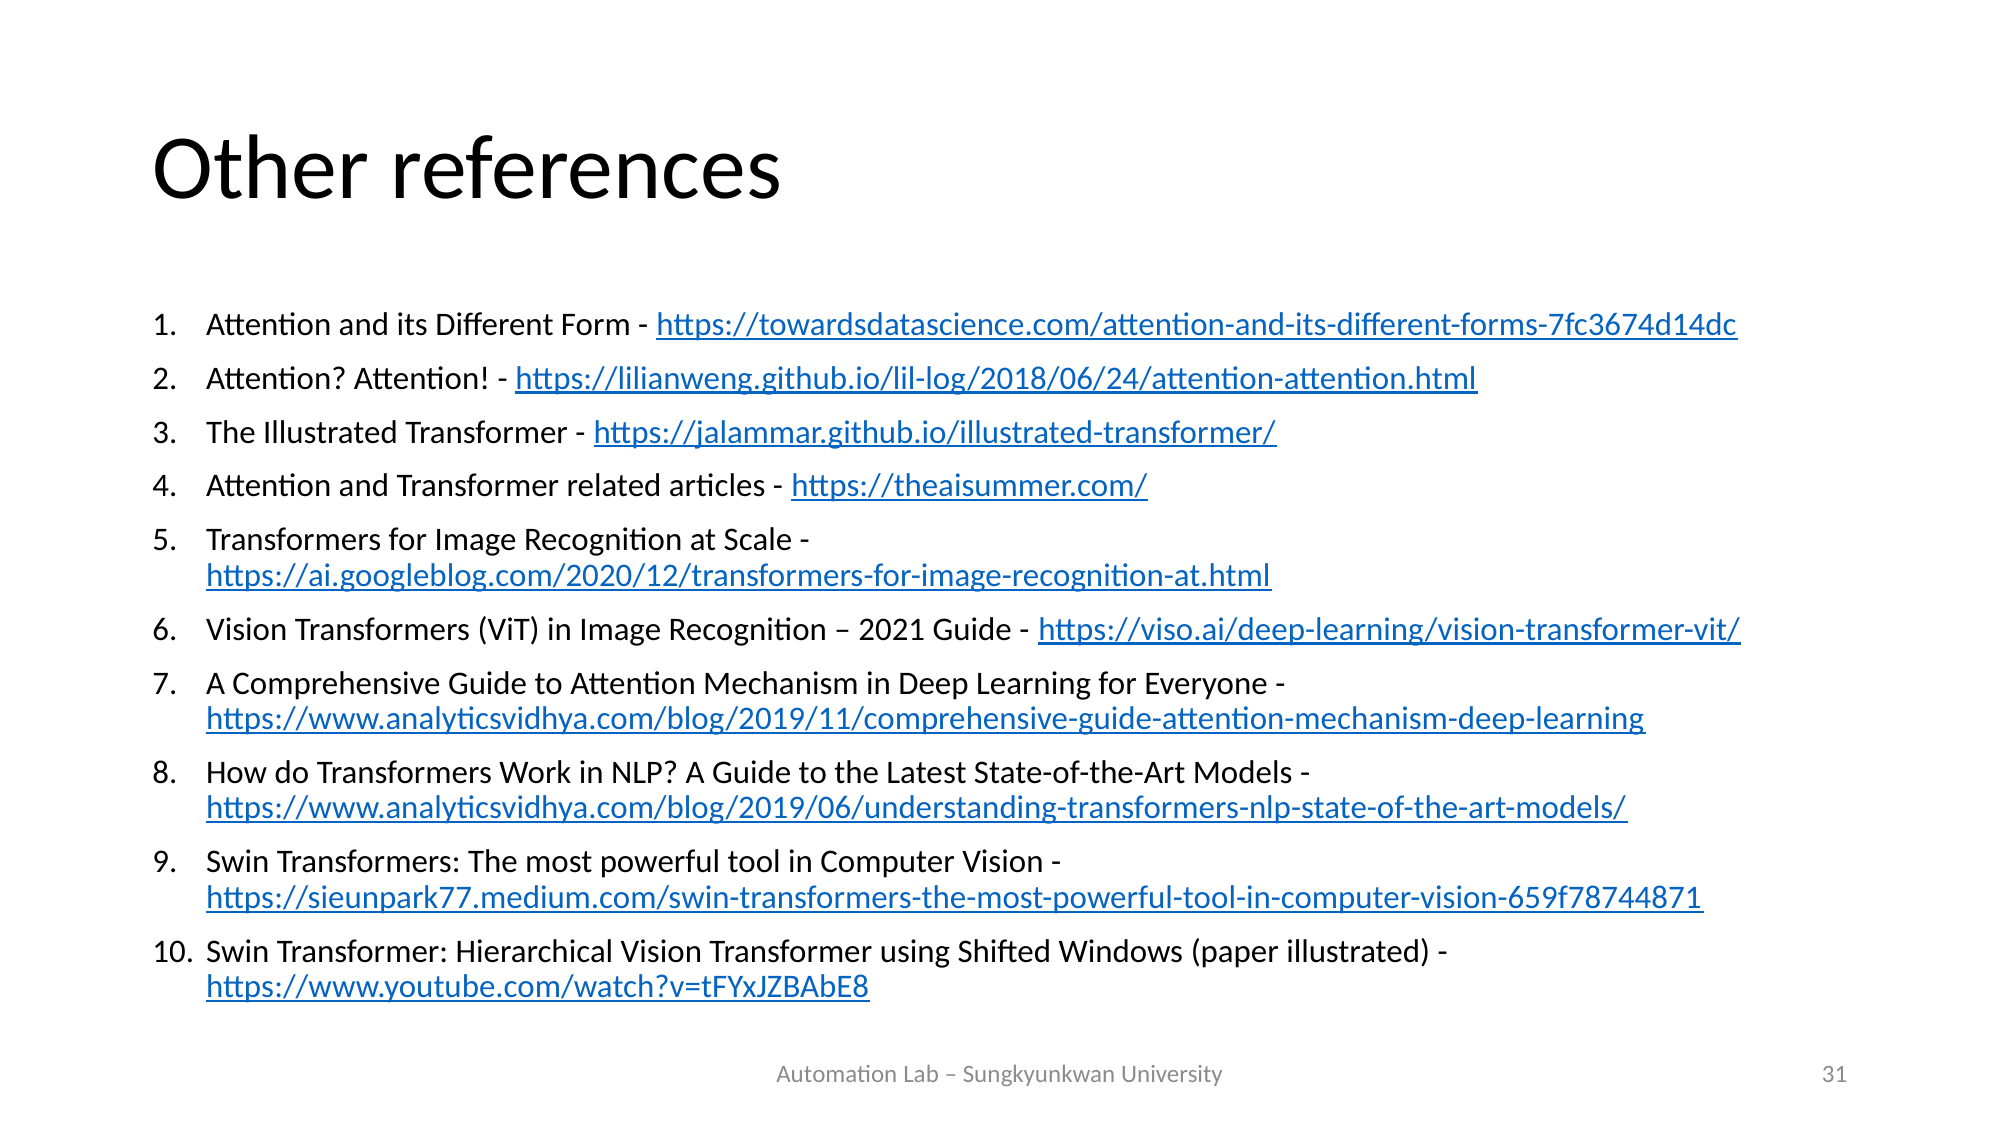

# Other references
Attention and its Different Form - https://towardsdatascience.com/attention-and-its-different-forms-7fc3674d14dc
Attention? Attention! - https://lilianweng.github.io/lil-log/2018/06/24/attention-attention.html
The Illustrated Transformer - https://jalammar.github.io/illustrated-transformer/
Attention and Transformer related articles - https://theaisummer.com/
Transformers for Image Recognition at Scale - https://ai.googleblog.com/2020/12/transformers-for-image-recognition-at.html
Vision Transformers (ViT) in Image Recognition – 2021 Guide - https://viso.ai/deep-learning/vision-transformer-vit/
A Comprehensive Guide to Attention Mechanism in Deep Learning for Everyone - https://www.analyticsvidhya.com/blog/2019/11/comprehensive-guide-attention-mechanism-deep-learning
How do Transformers Work in NLP? A Guide to the Latest State-of-the-Art Models - https://www.analyticsvidhya.com/blog/2019/06/understanding-transformers-nlp-state-of-the-art-models/
Swin Transformers: The most powerful tool in Computer Vision - https://sieunpark77.medium.com/swin-transformers-the-most-powerful-tool-in-computer-vision-659f78744871
Swin Transformer: Hierarchical Vision Transformer using Shifted Windows (paper illustrated) - https://www.youtube.com/watch?v=tFYxJZBAbE8

Automation Lab – Sungkyunkwan University
31